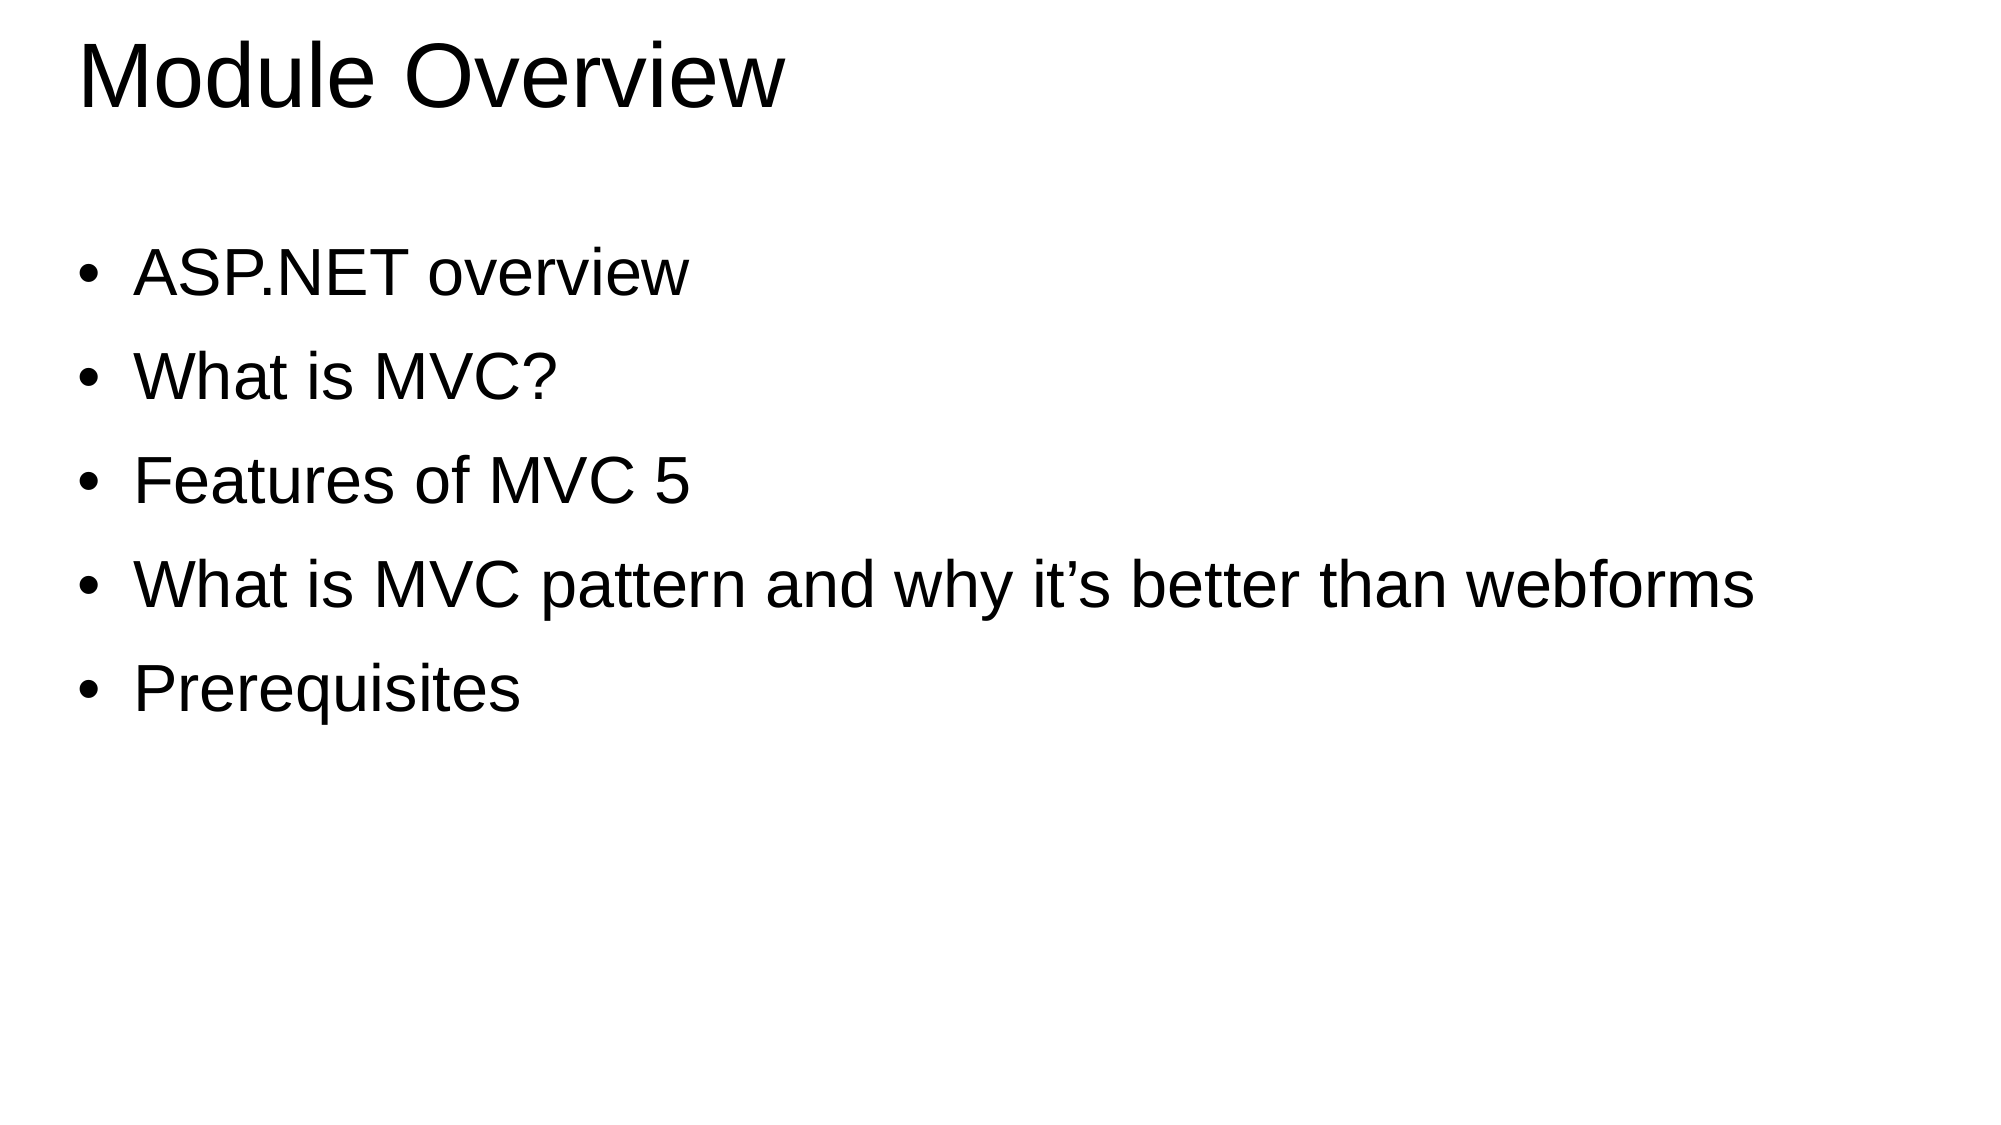

# Module Overview
ASP.NET overview
What is MVC?
Features of MVC 5
What is MVC pattern and why it’s better than webforms
Prerequisites